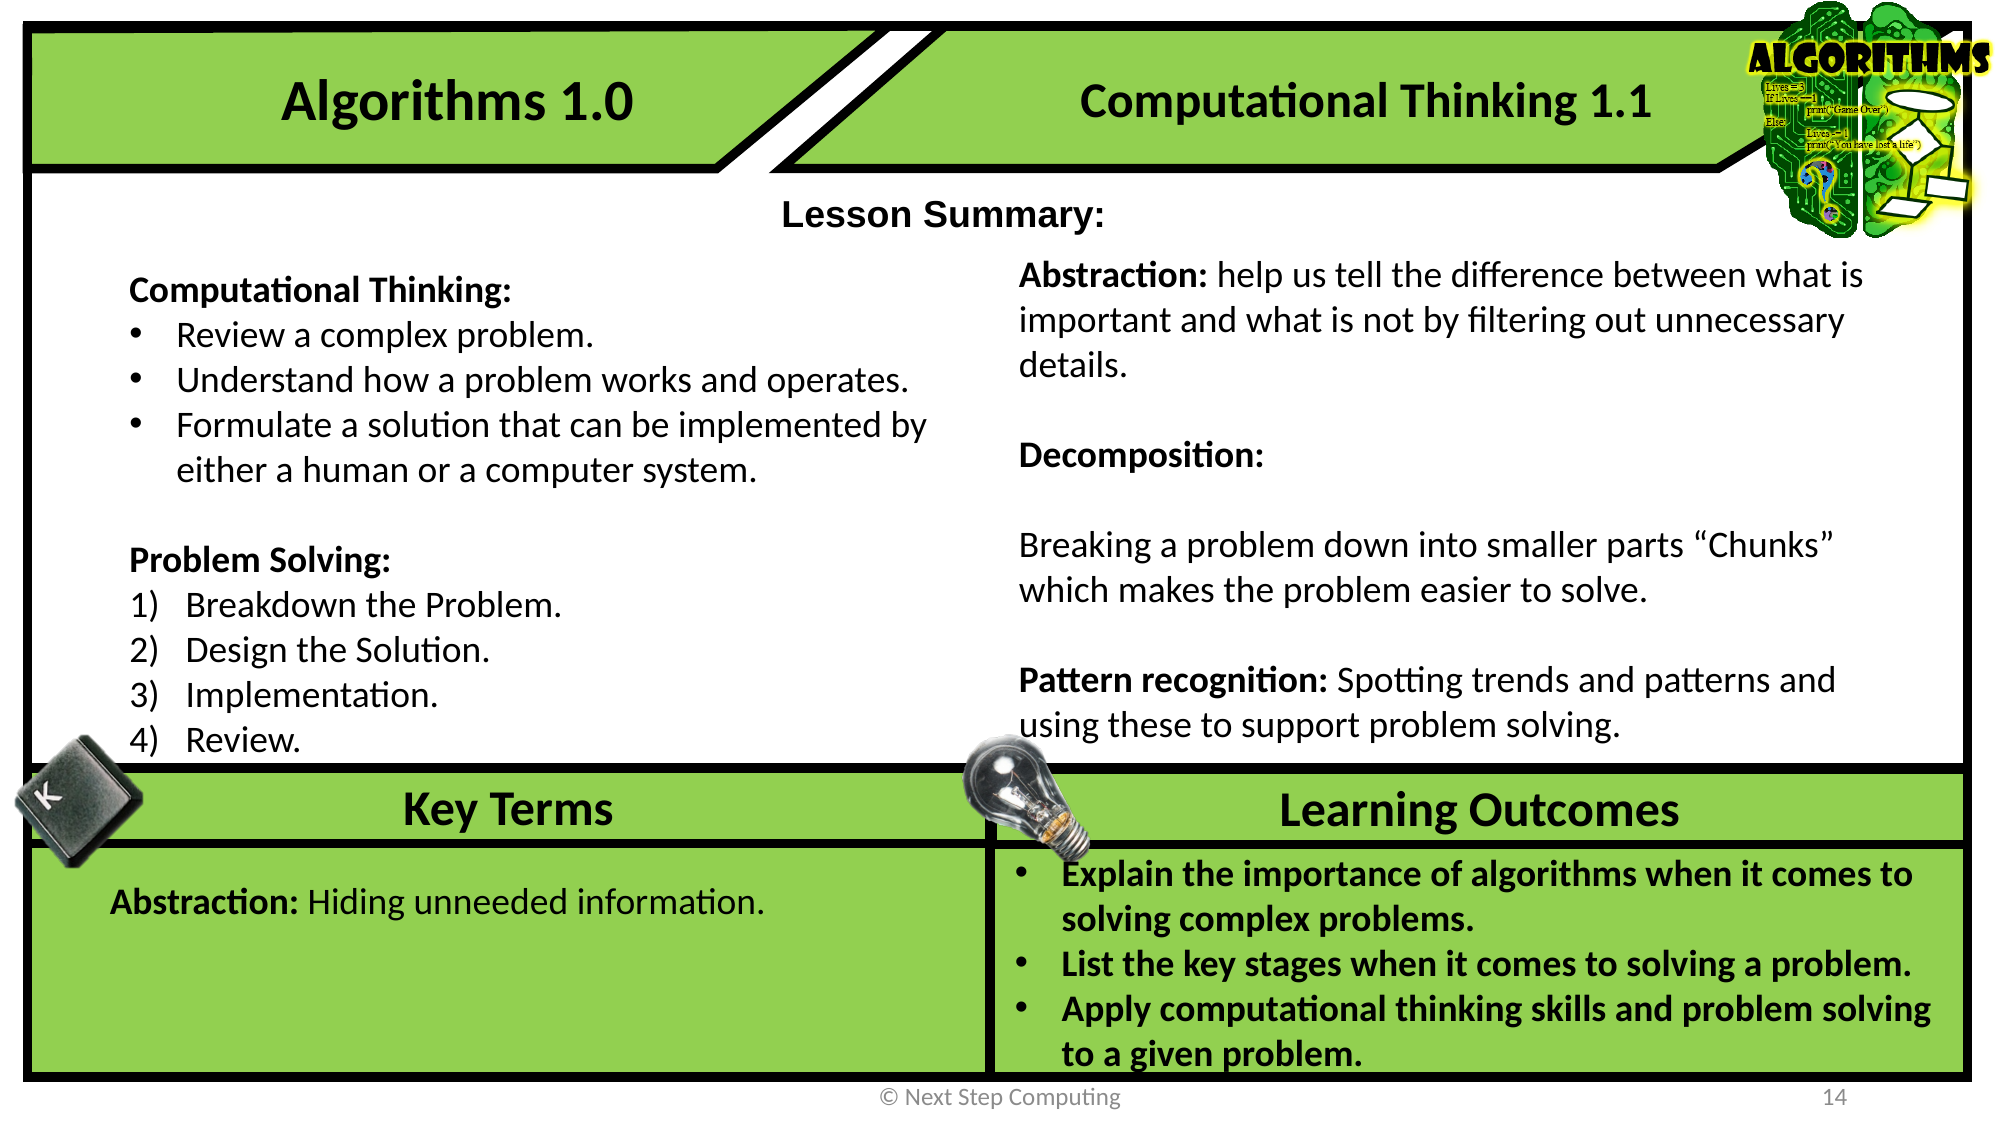

Lesson Summary:

Computational Thinking:
Review a complex problem.
Understand how a problem works and operates.
Formulate a solution that can be implemented by either a human or a computer system.

Problem Solving:
Breakdown the Problem.
Design the Solution.
Implementation.
Review.

Abstraction: help us tell the difference between what is important and what is not by filtering out unnecessary details.

Decomposition:

Breaking a problem down into smaller parts “Chunks” which makes the problem easier to solve.

Pattern recognition: Spotting trends and patterns and using these to support problem solving.
Abstraction: Hiding unneeded information.
© Next Step Computing
14